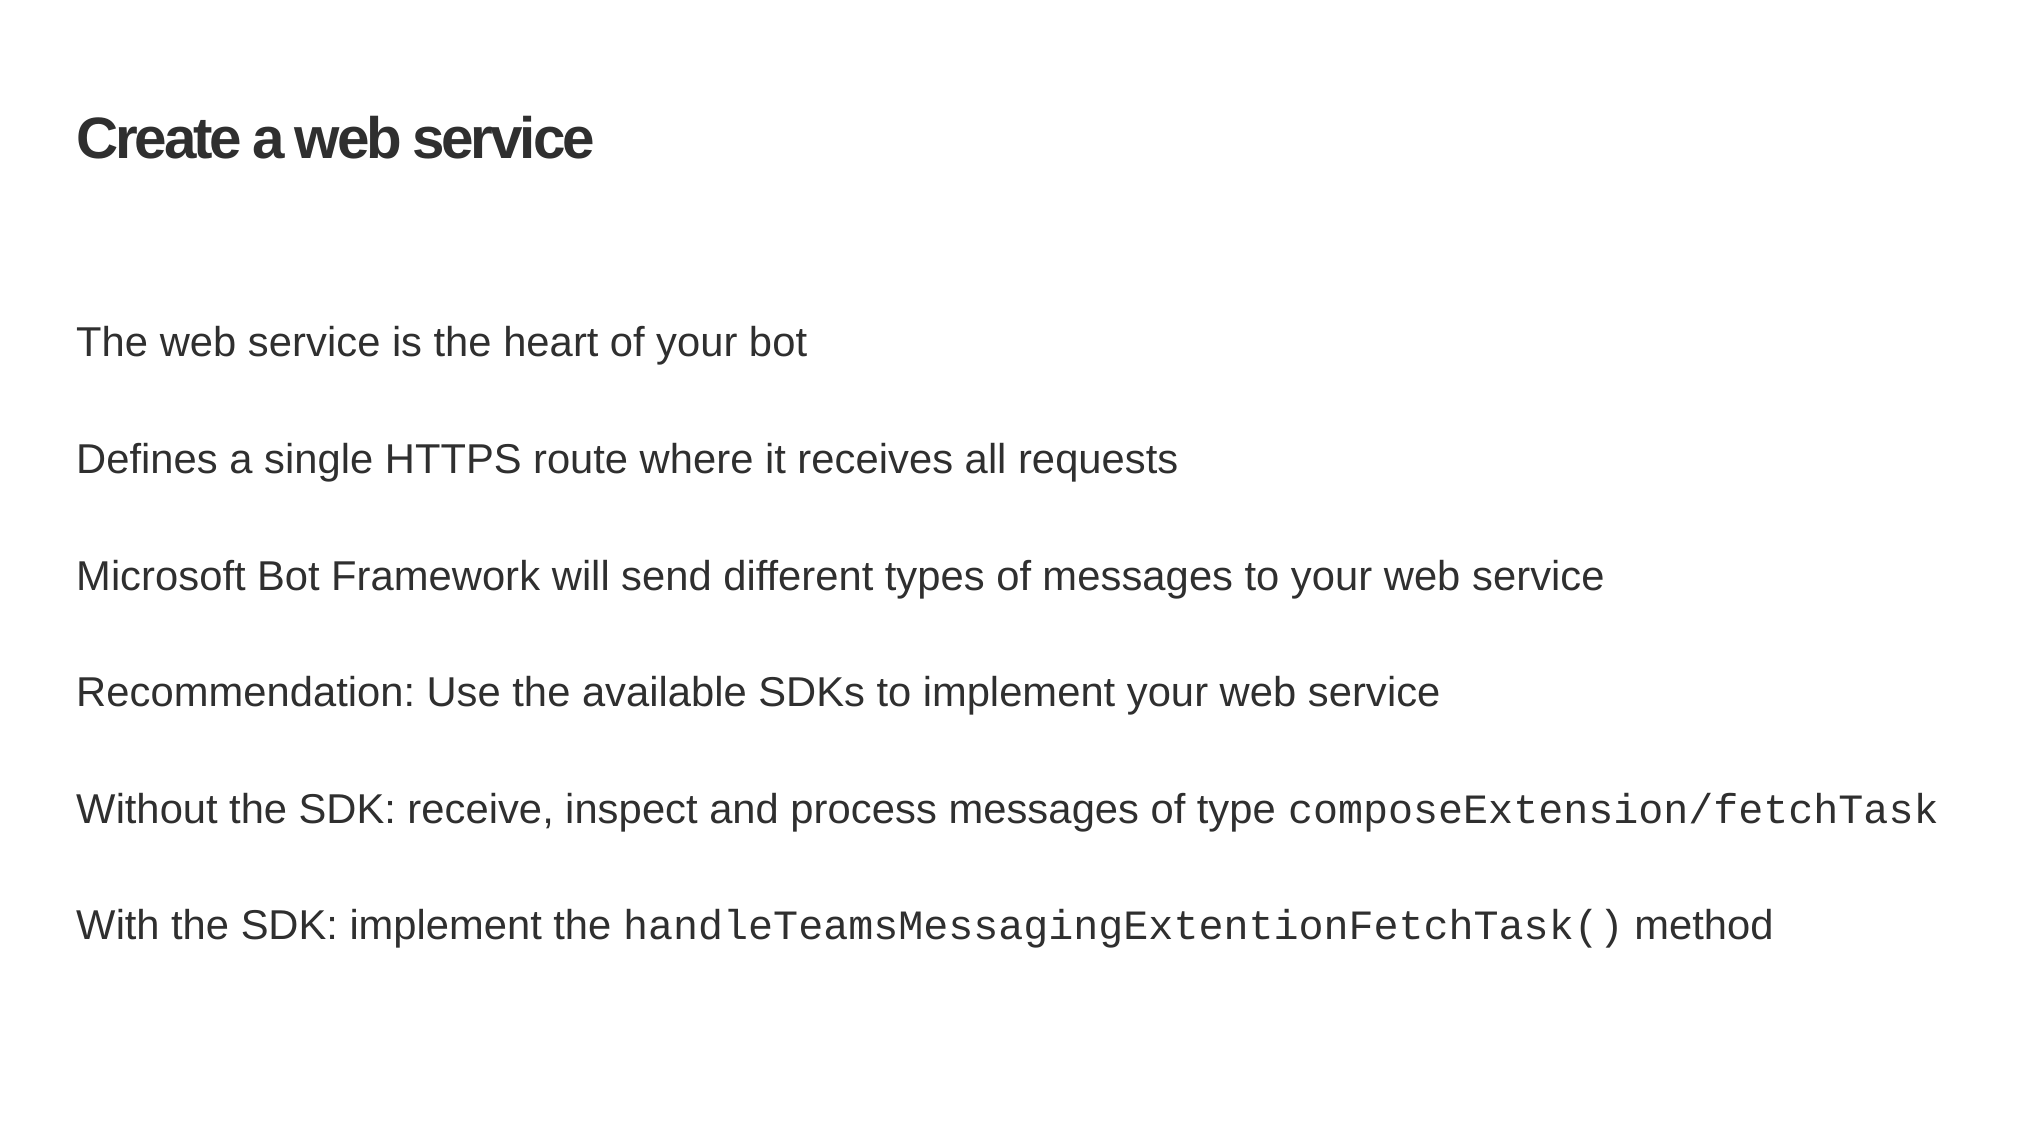

# Create a web service
The web service is the heart of your bot

Defines a single HTTPS route where it receives all requests

Microsoft Bot Framework will send different types of messages to your web service

Recommendation: Use the available SDKs to implement your web service

Without the SDK: receive, inspect and process messages of type composeExtension/fetchTask

With the SDK: implement the handleTeamsMessagingExtentionFetchTask() method